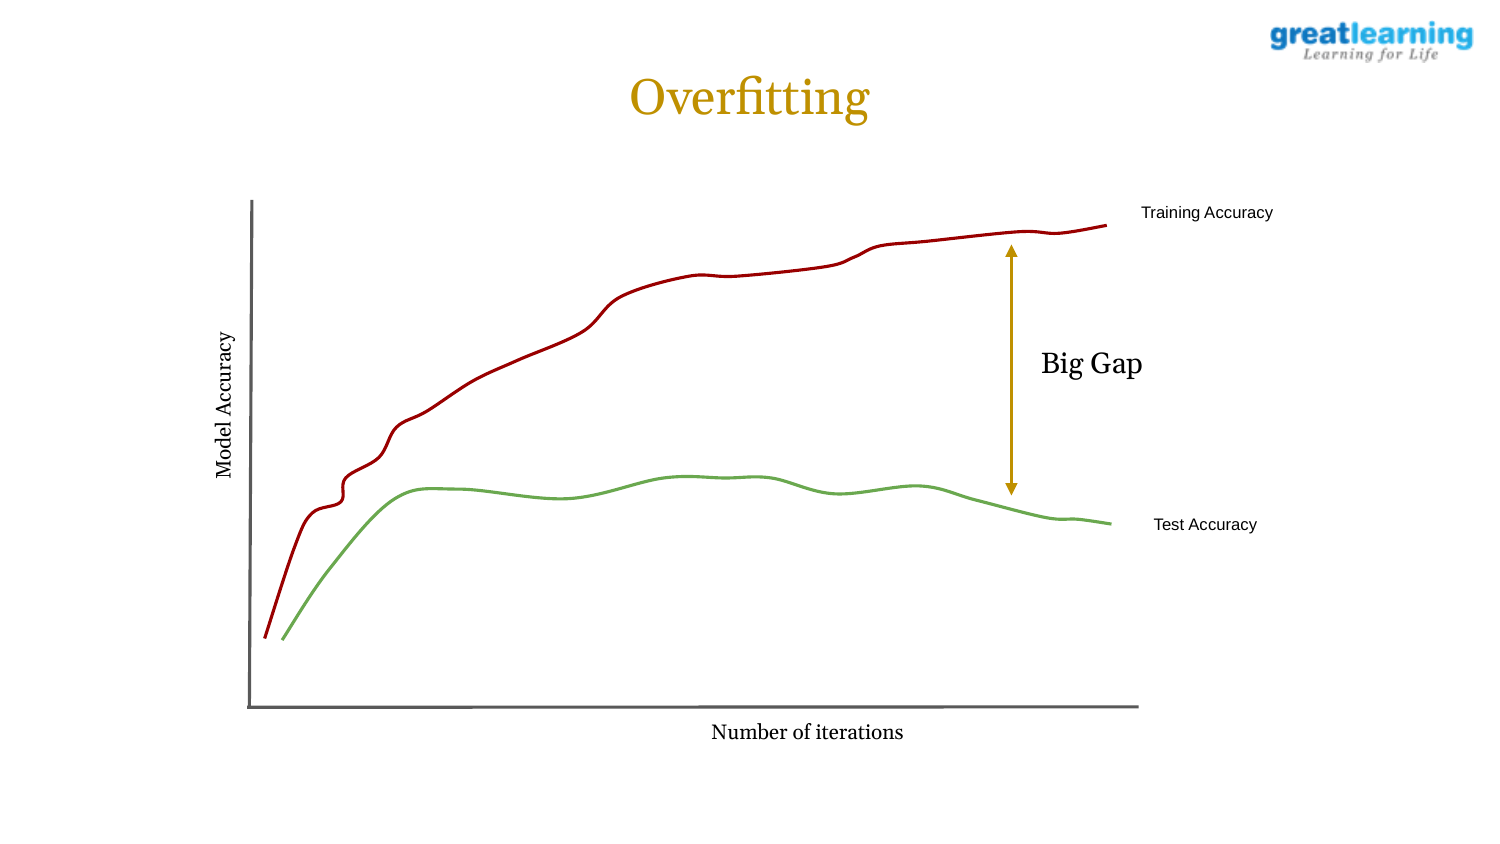

Overfitting
Training Accuracy

Big Gap
Model Accuracy

Test Accuracy
Number of iterations